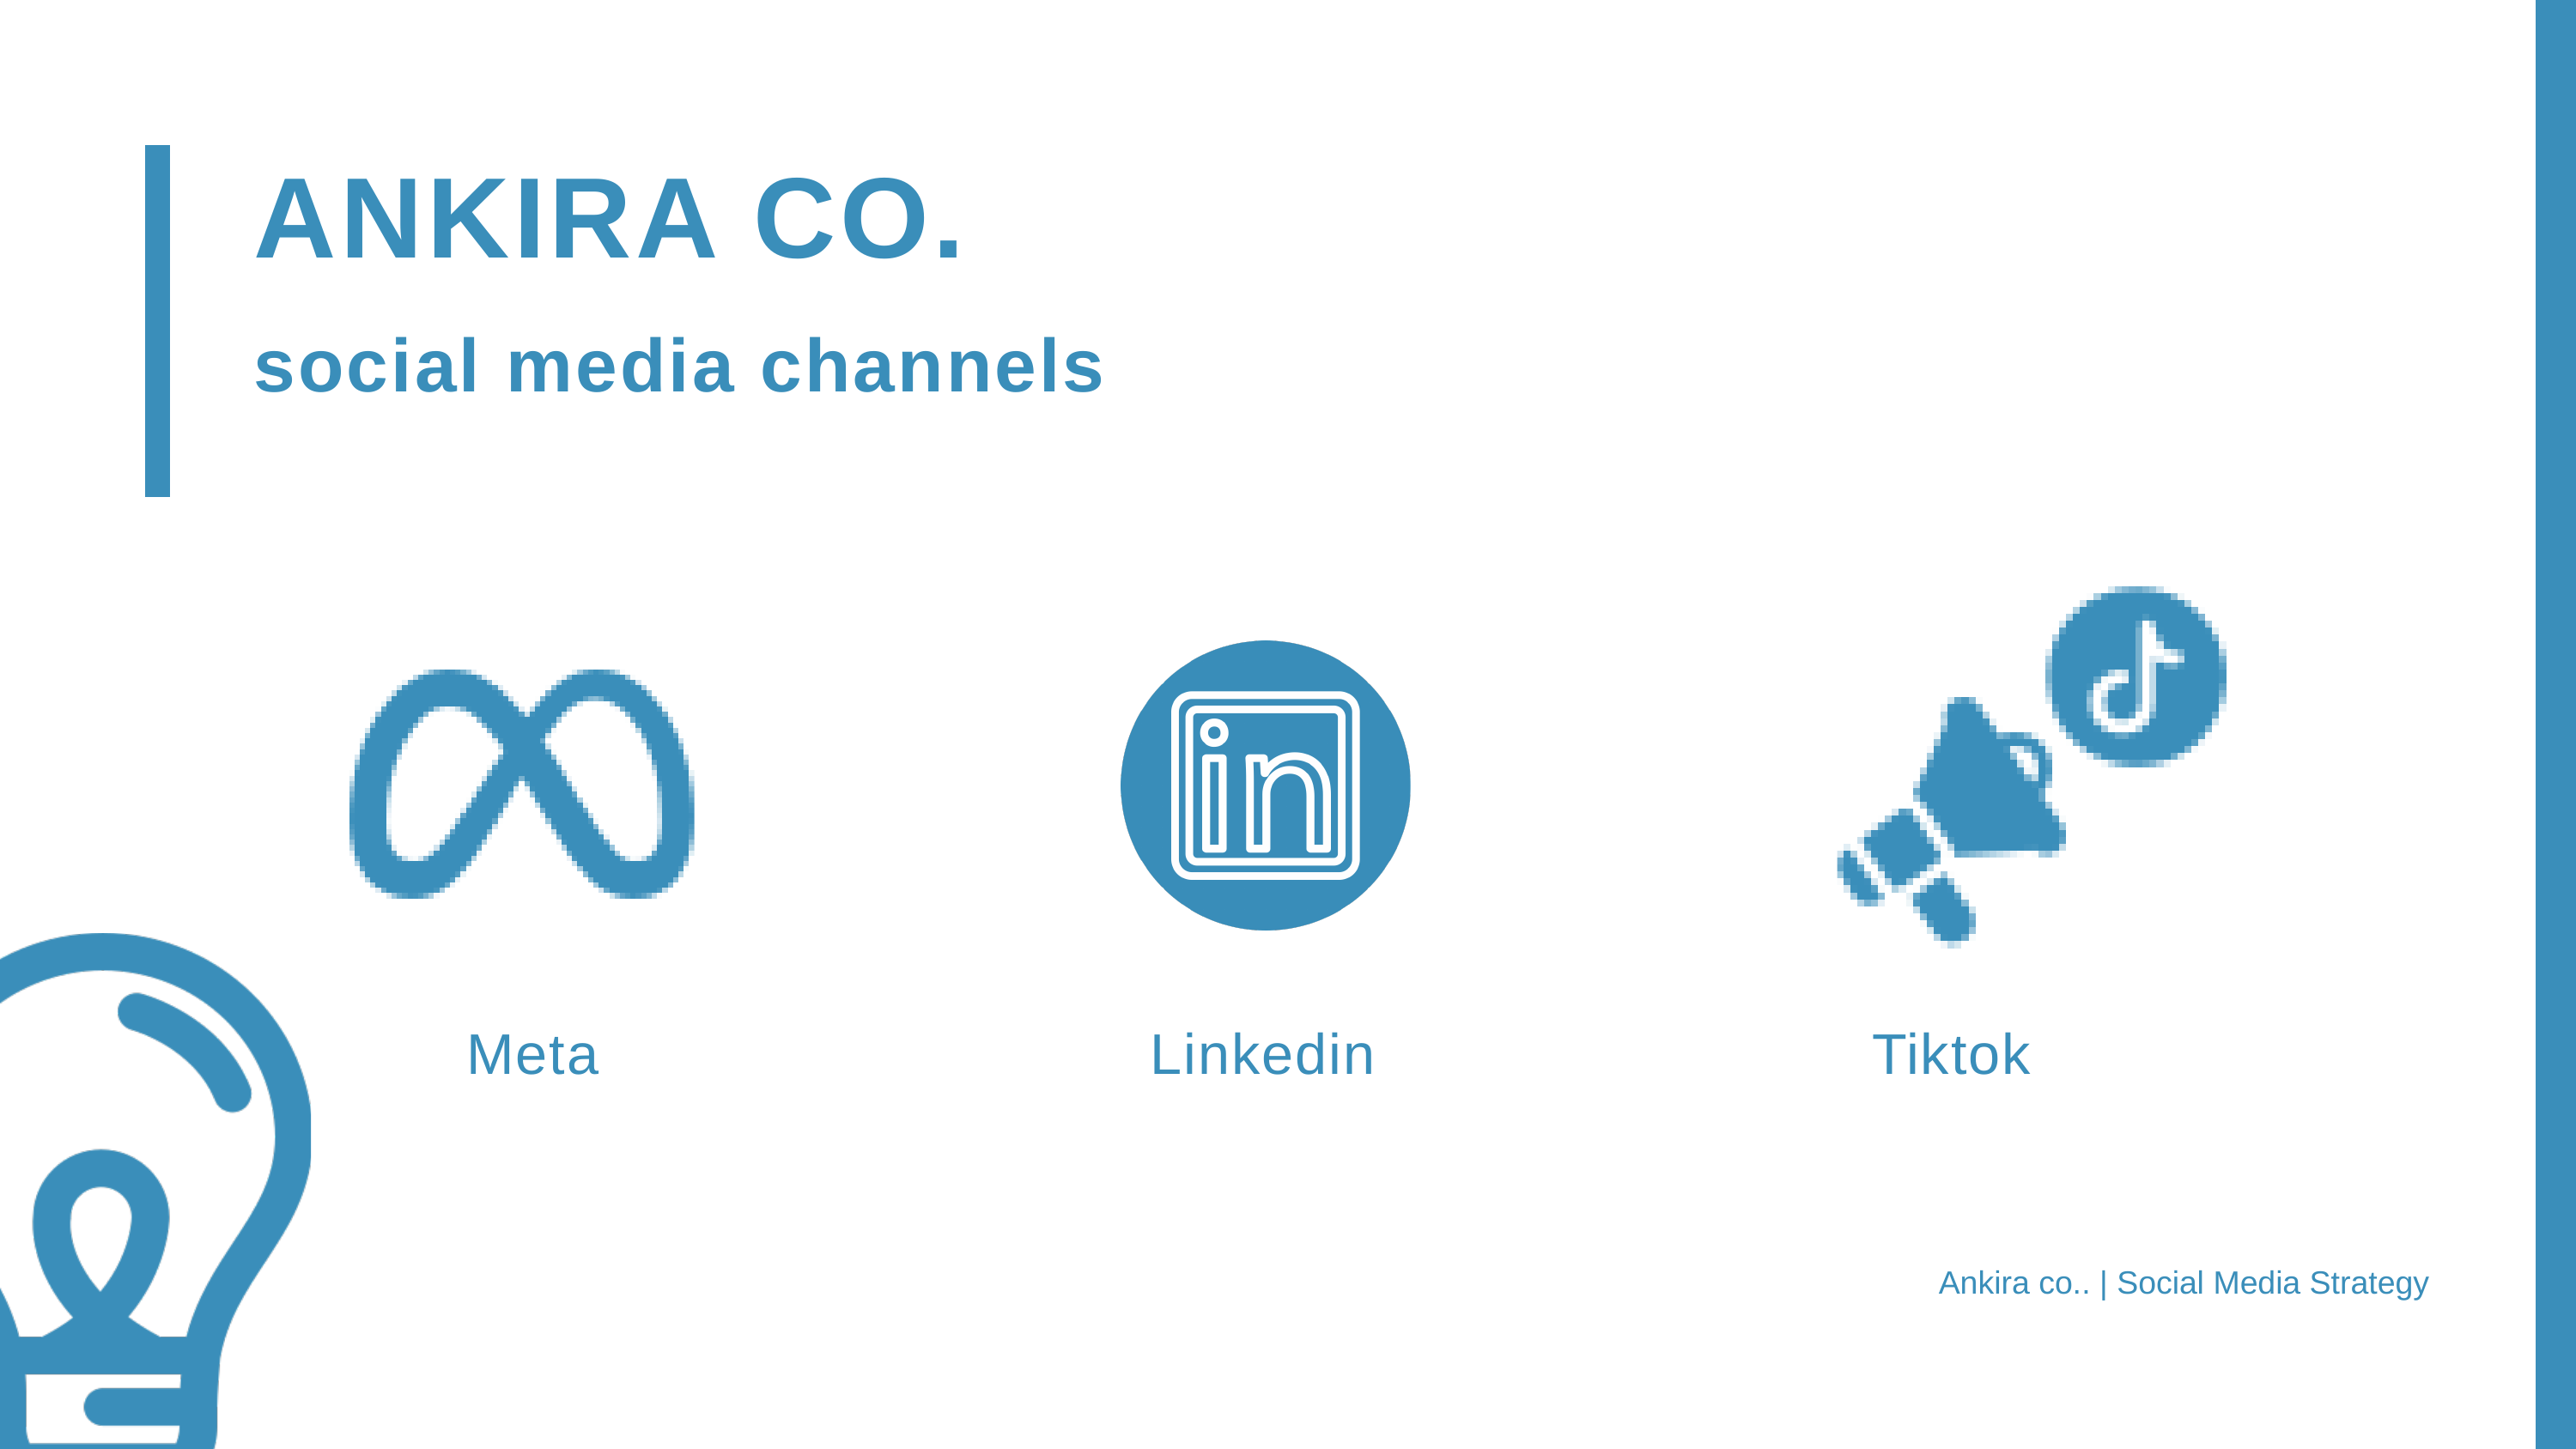

ANKIRA CO.
social media channels

Meta
Linkedin
Tiktok
Ankira co.. | Social Media Strategy